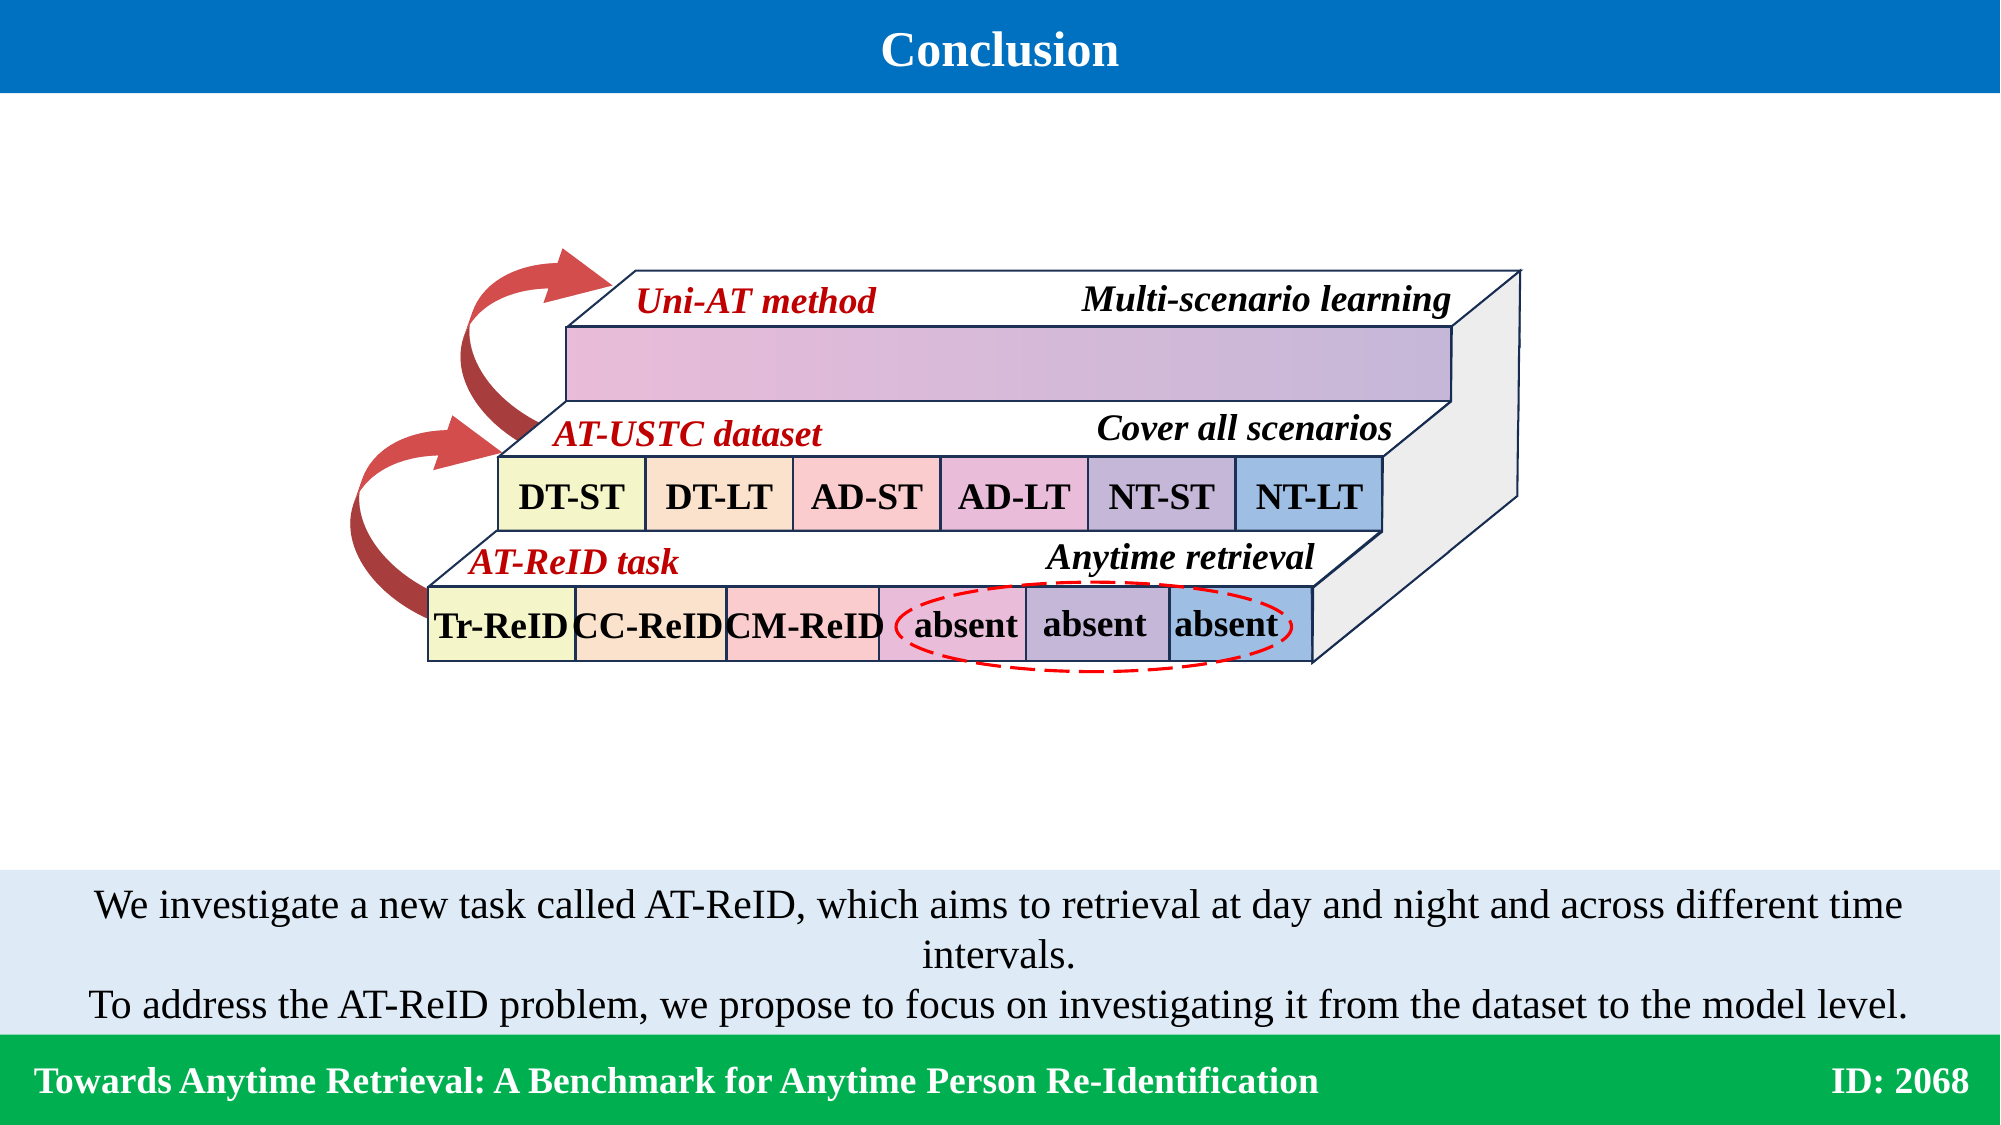

Conclusion
Multi-scenario learning
Uni-AT method

Cover all scenarios

AT-USTC dataset

DT-ST
DT-LT
AD-ST
AD-LT
NT-ST
NT-LT
Anytime retrieval
    AT-ReID task

absent
absent
absent
CC-ReID
Tr-ReID
CM-ReID
We investigate a new task called AT-ReID, which aims to retrieval at day and night and across different time intervals.
To address the AT-ReID problem, we propose to focus on investigating it from the dataset to the model level.
  Towards Anytime Retrieval: A Benchmark for Anytime Person Re-Identification                                                      ID: 2068